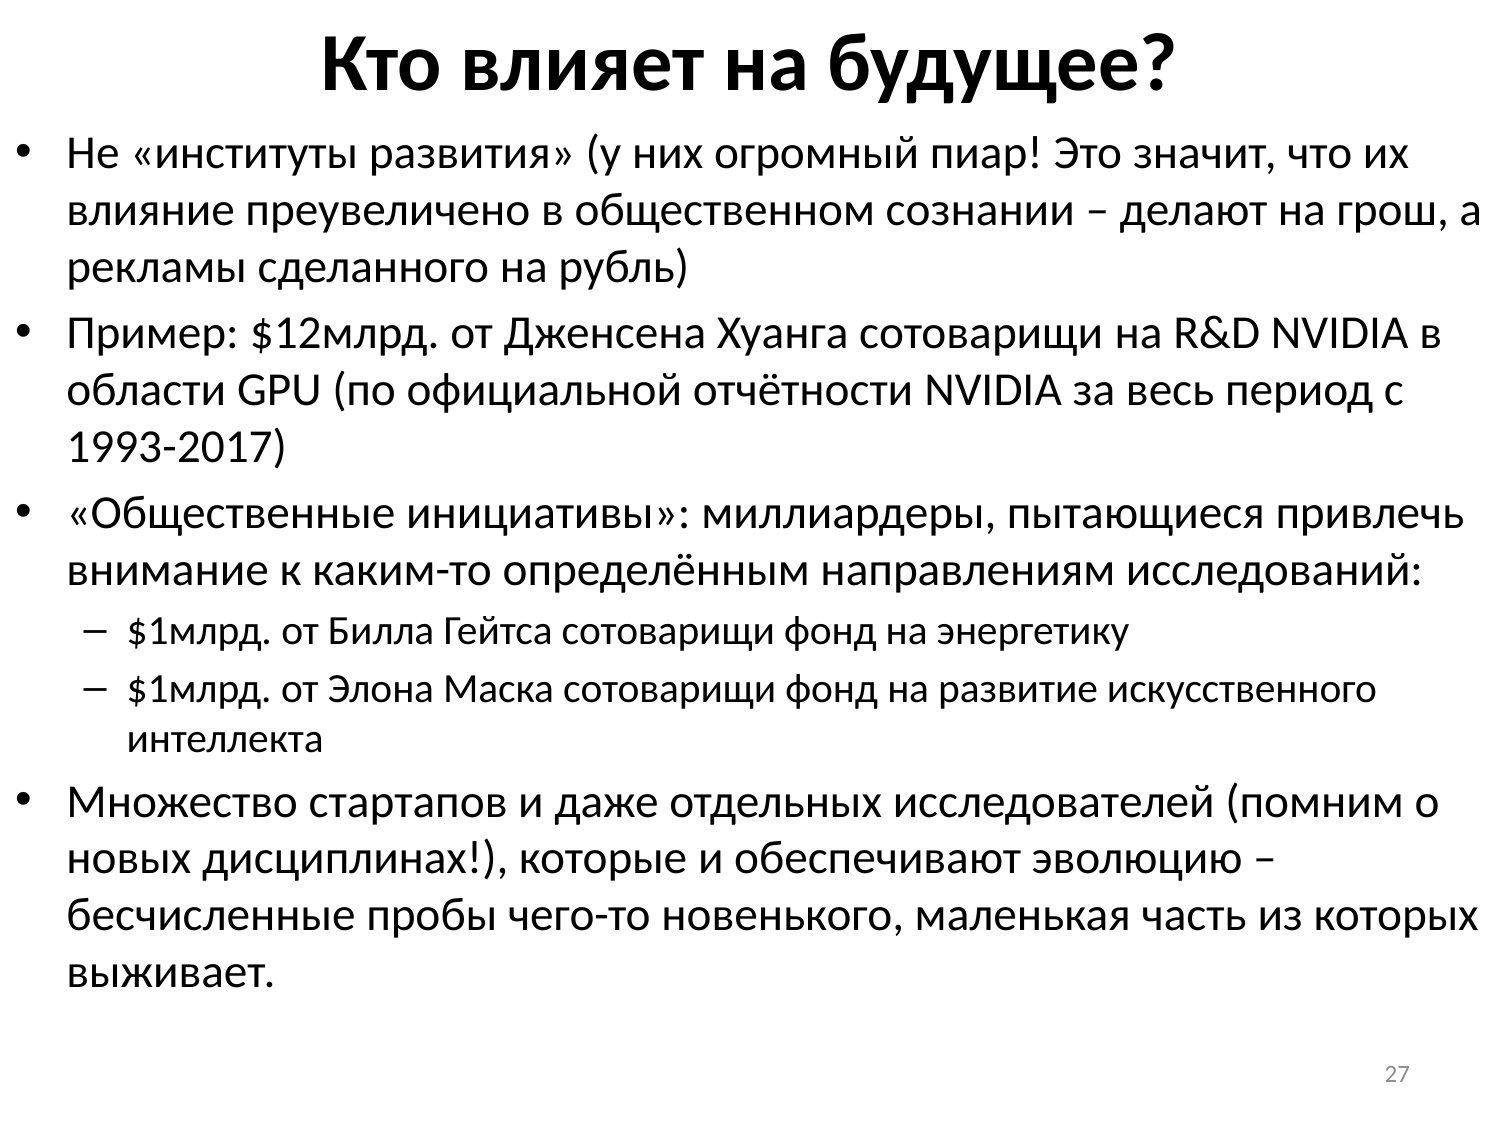

# Кто влияет на будущее?
Не «институты развития» (у них огромный пиар! Это значит, что их влияние преувеличено в общественном сознании – делают на грош, а рекламы сделанного на рубль)
Пример: $12млрд. от Дженсена Хуанга сотоварищи на R&D NVIDIA в области GPU (по официальной отчётности NVIDIA за весь период с 1993-2017)
«Общественные инициативы»: миллиардеры, пытающиеся привлечь внимание к каким-то определённым направлениям исследований:
$1млрд. от Билла Гейтса сотоварищи фонд на энергетику
$1млрд. от Элона Маска сотоварищи фонд на развитие искусственного интеллекта
Множество стартапов и даже отдельных исследователей (помним о новых дисциплинах!), которые и обеспечивают эволюцию – бесчисленные пробы чего-то новенького, маленькая часть из которых выживает.
27